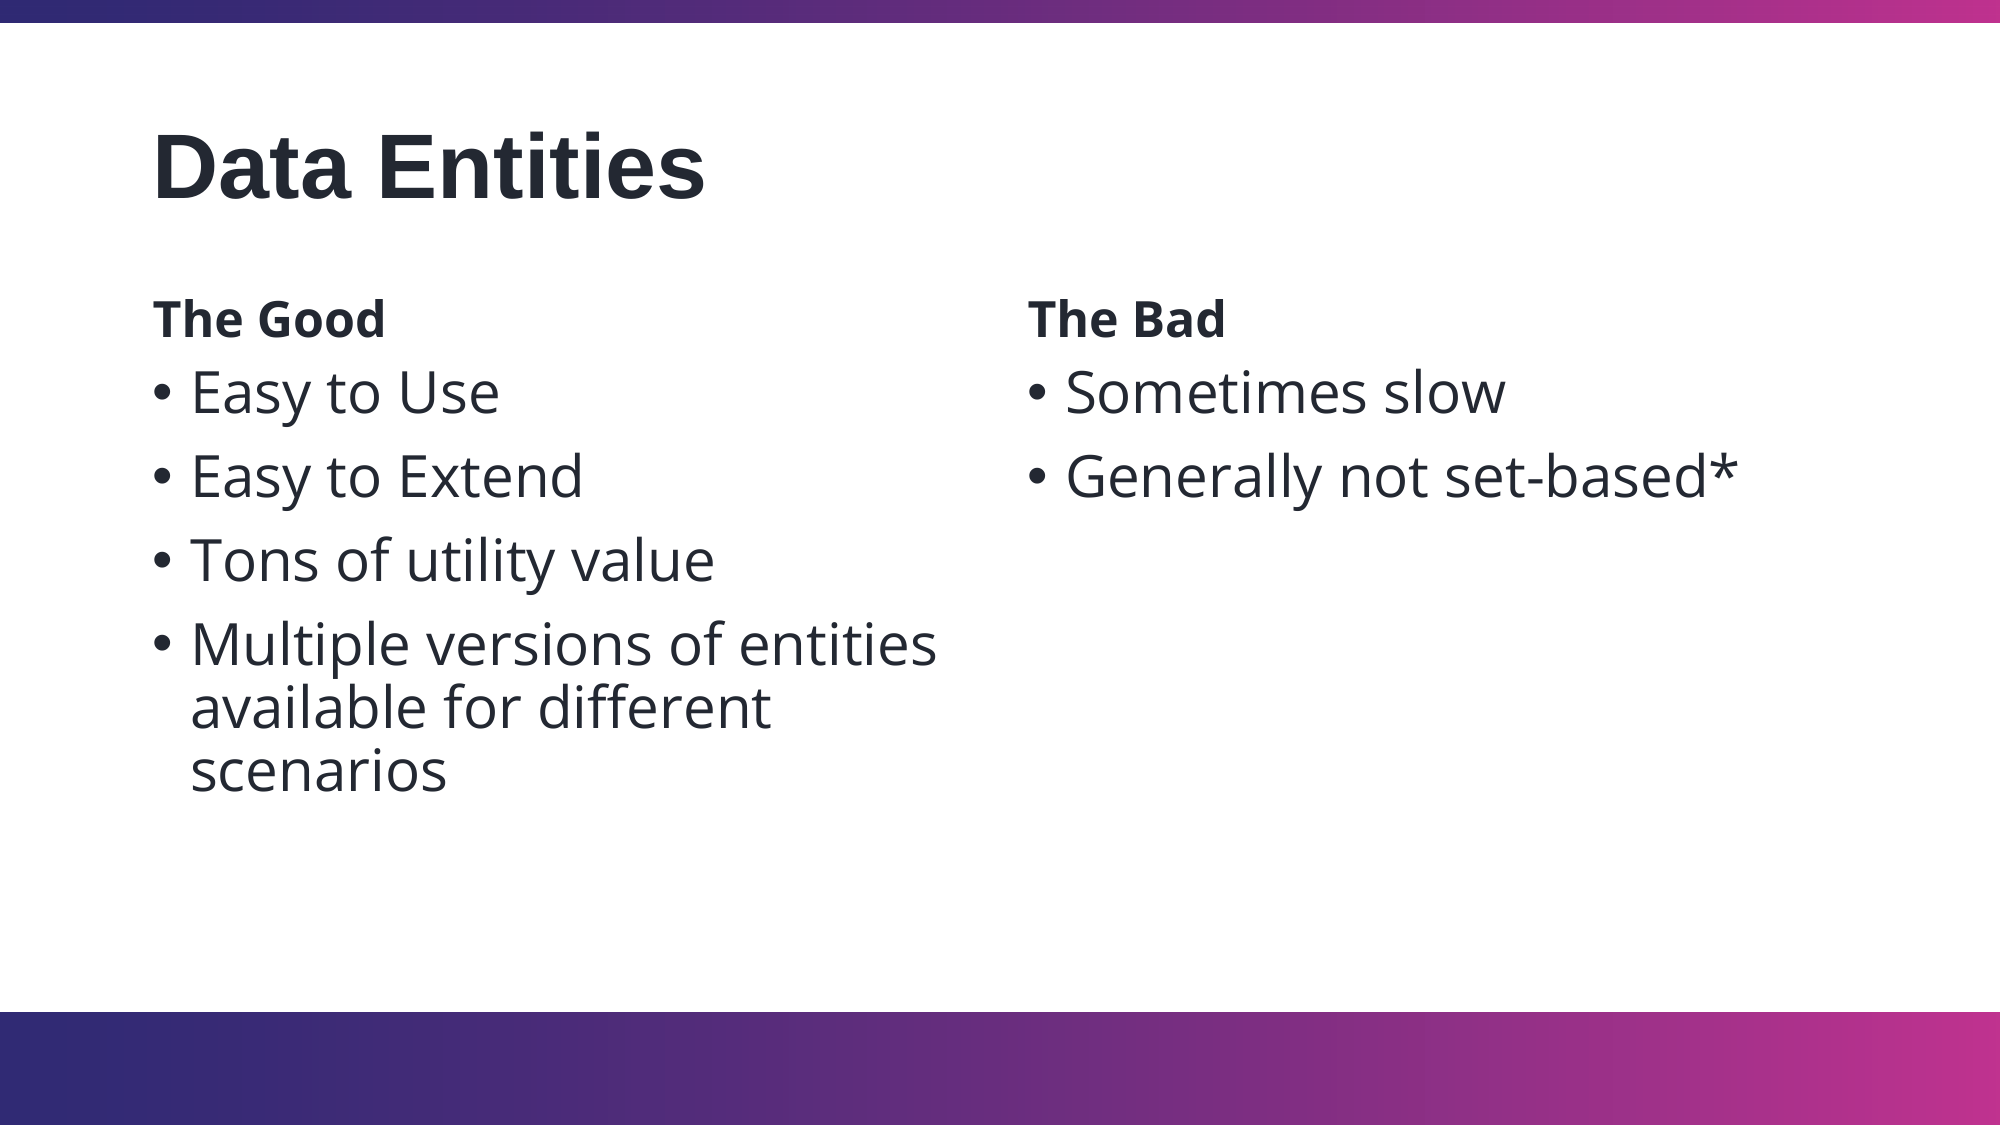

# Data Entities
The Good
The Bad
Easy to Use
Easy to Extend
Tons of utility value
Multiple versions of entities available for different scenarios
Sometimes slow
Generally not set-based*